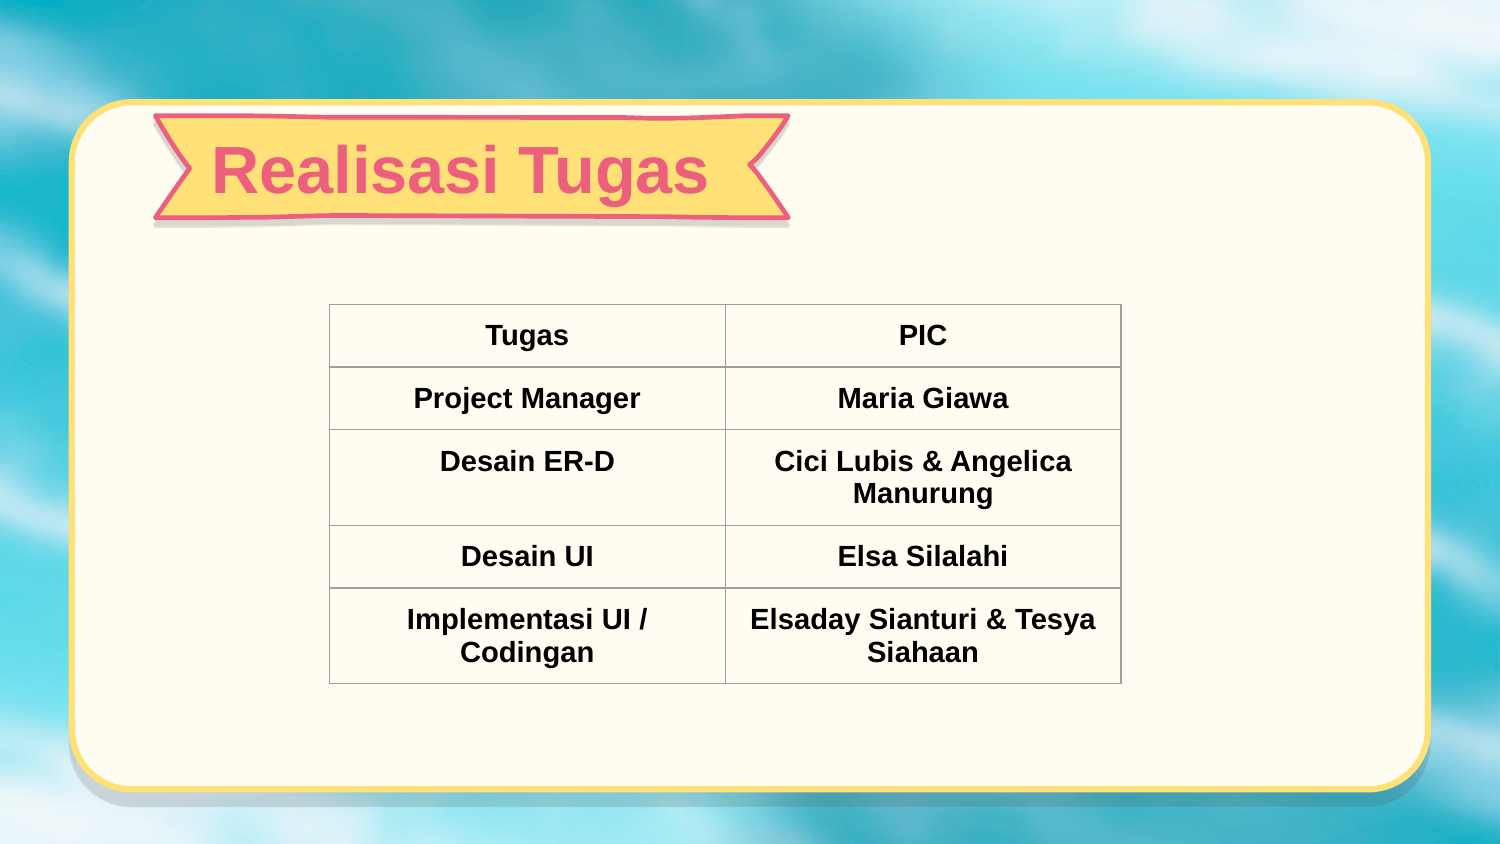

# Realisasi Tugas
| Tugas | PIC |
| --- | --- |
| Project Manager | Maria Giawa |
| Desain ER-D | Cici Lubis & Angelica Manurung |
| Desain UI | Elsa Silalahi |
| Implementasi UI / Codingan | Elsaday Sianturi & Tesya Siahaan |